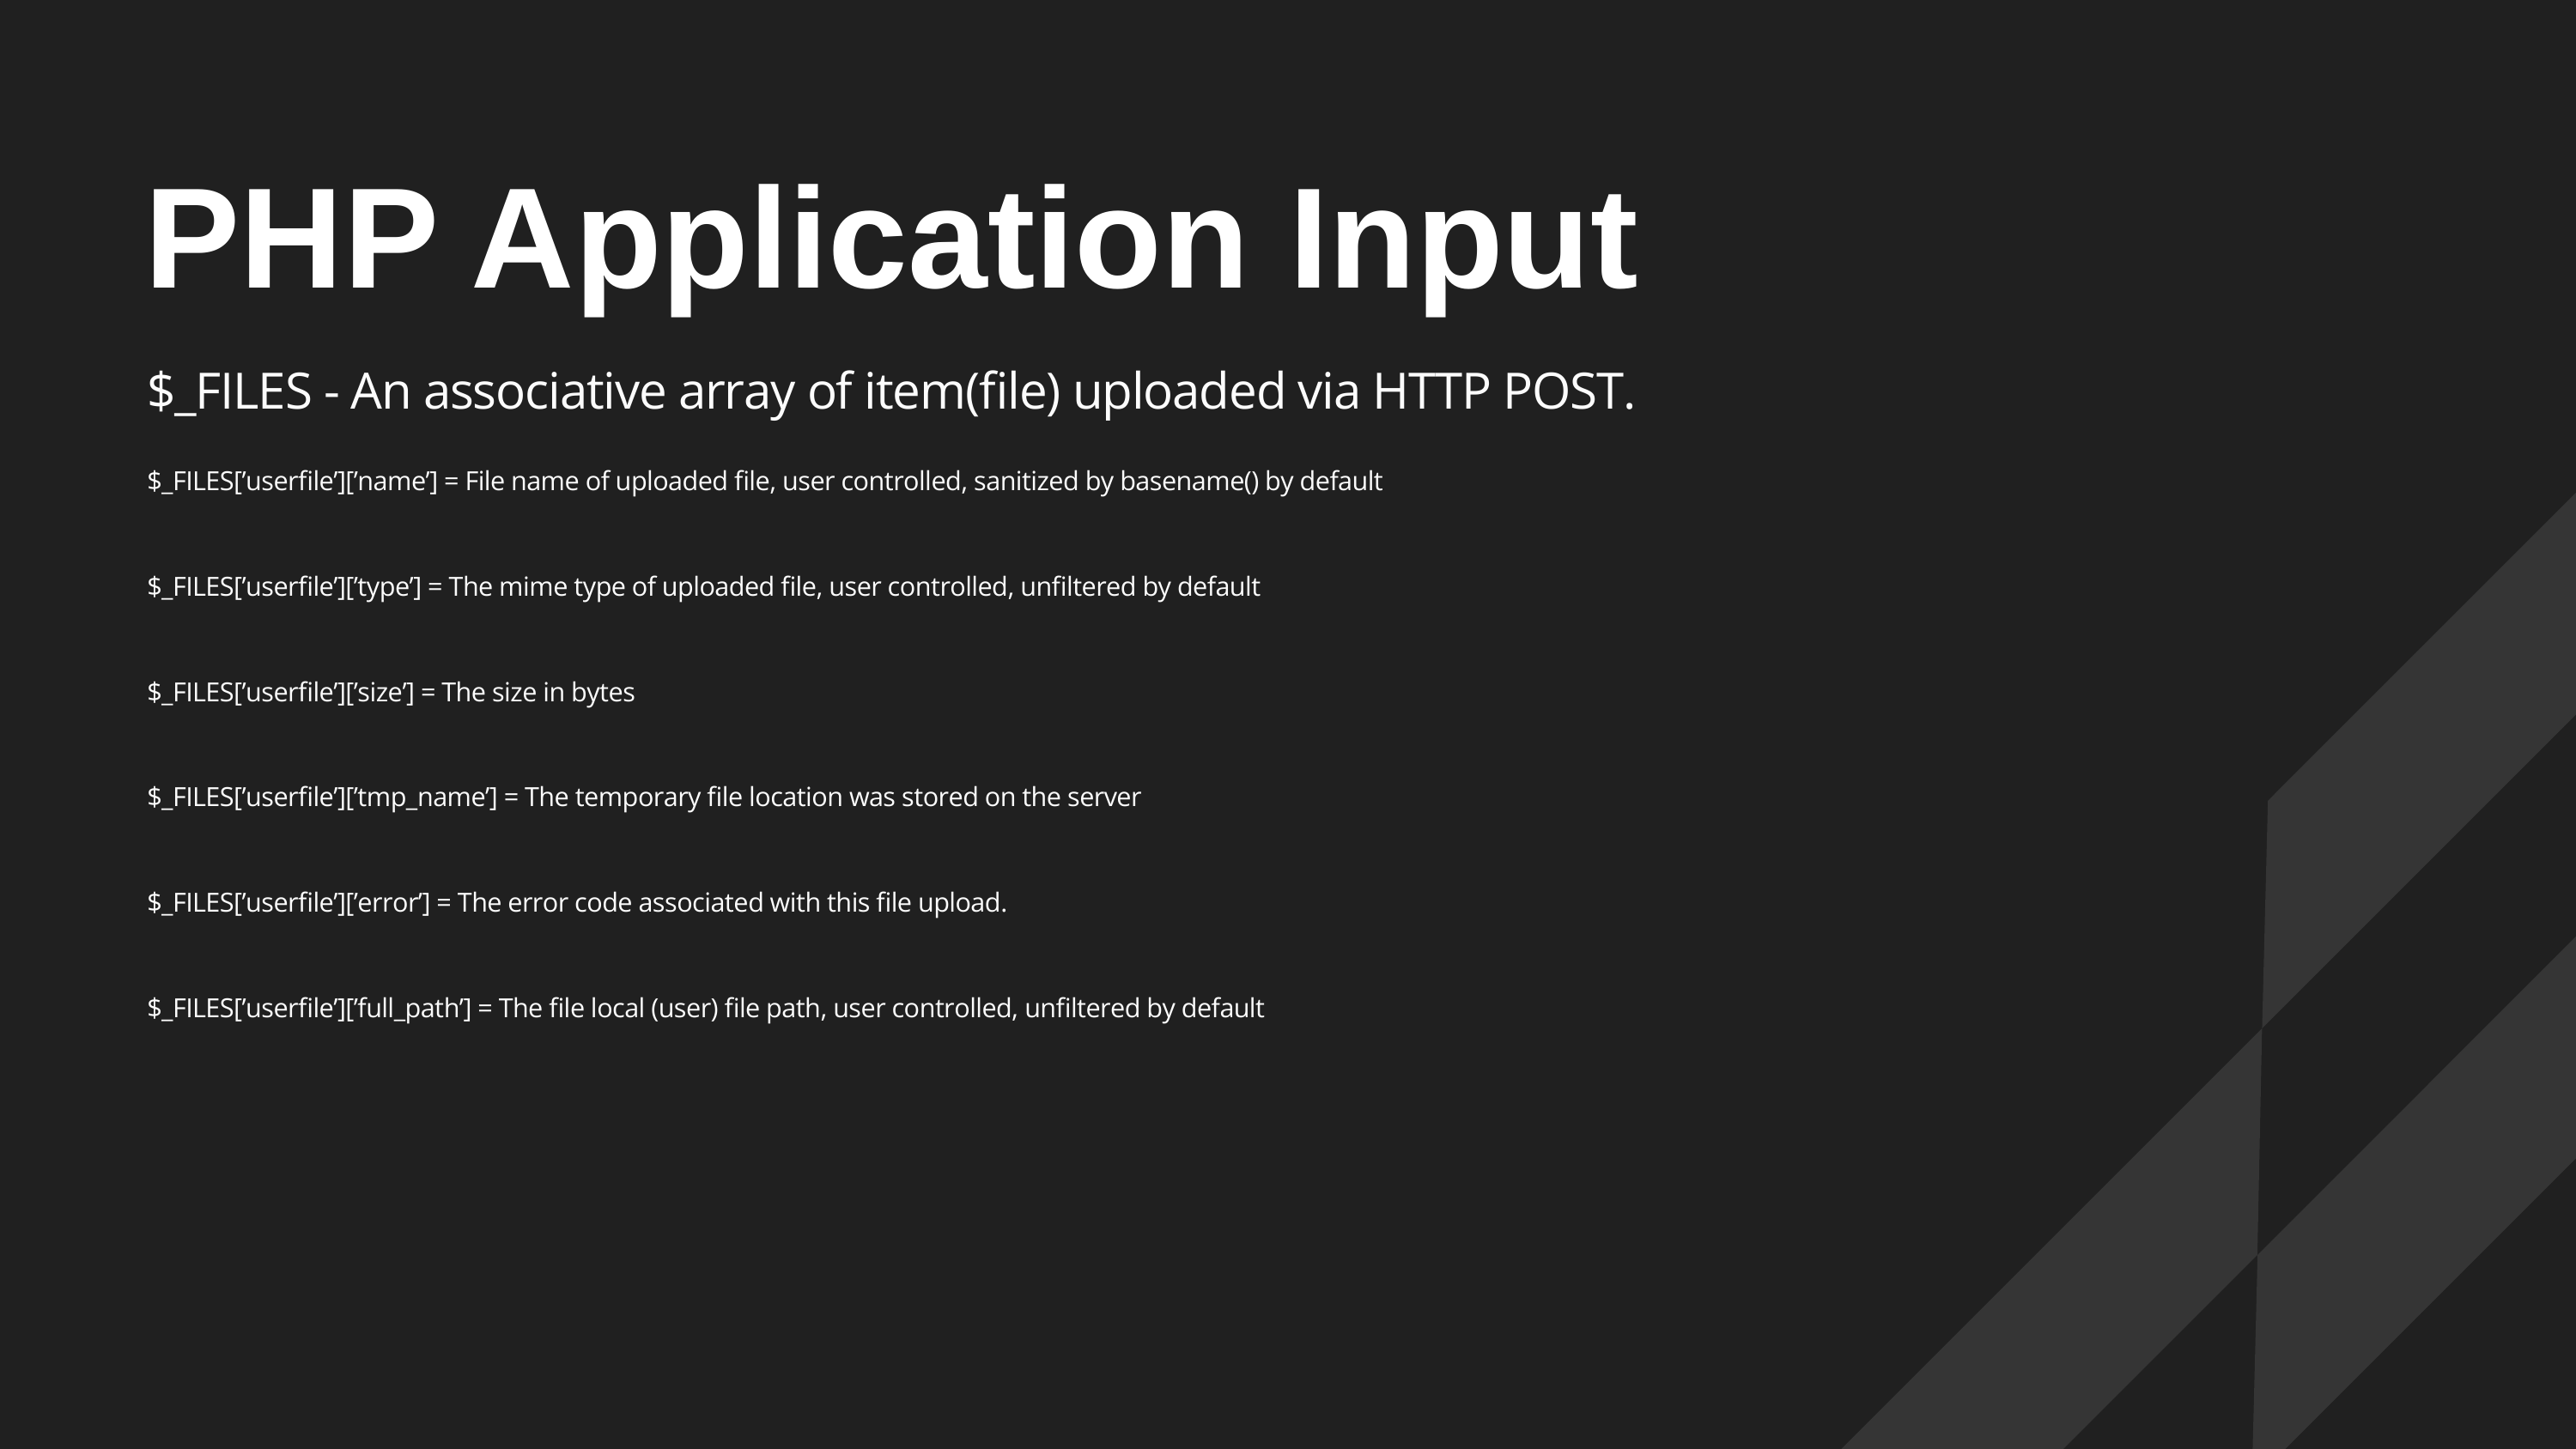

PHP Application Input
$_FILES - An associative array of item(file) uploaded via HTTP POST.
$_FILES[’userfile’][’name’] = File name of uploaded file, user controlled, sanitized by basename() by default

$_FILES[’userfile’][’type’] = The mime type of uploaded file, user controlled, unfiltered by default

$_FILES[’userfile’][’size’] = The size in bytes

$_FILES[’userfile’][’tmp_name’] = The temporary file location was stored on the server

$_FILES[’userfile’][’error’] = The error code associated with this file upload.

$_FILES[’userfile’][’full_path’] = The file local (user) file path, user controlled, unfiltered by default